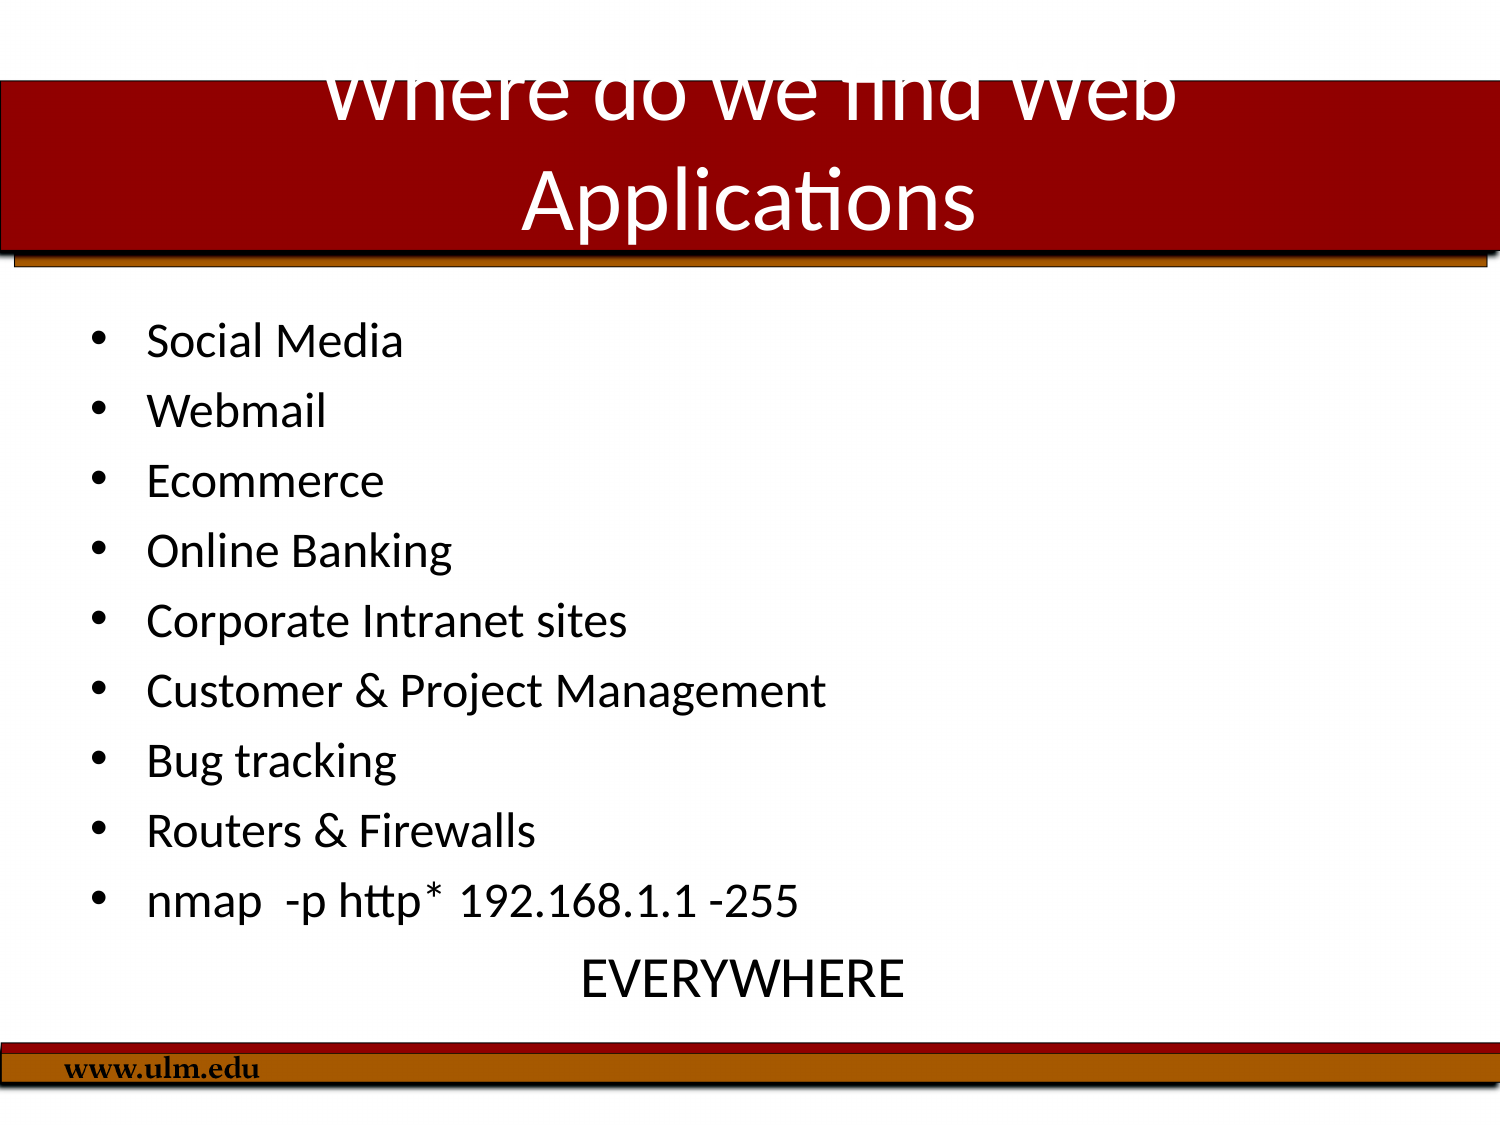

# Where do we find Web Applications

Social Media
Webmail
Ecommerce
Online Banking
Corporate Intranet sites
Customer & Project Management
Bug tracking
Routers & Firewalls
nmap  -p http* 192.168.1.1 -255
                                     EVERYWHERE